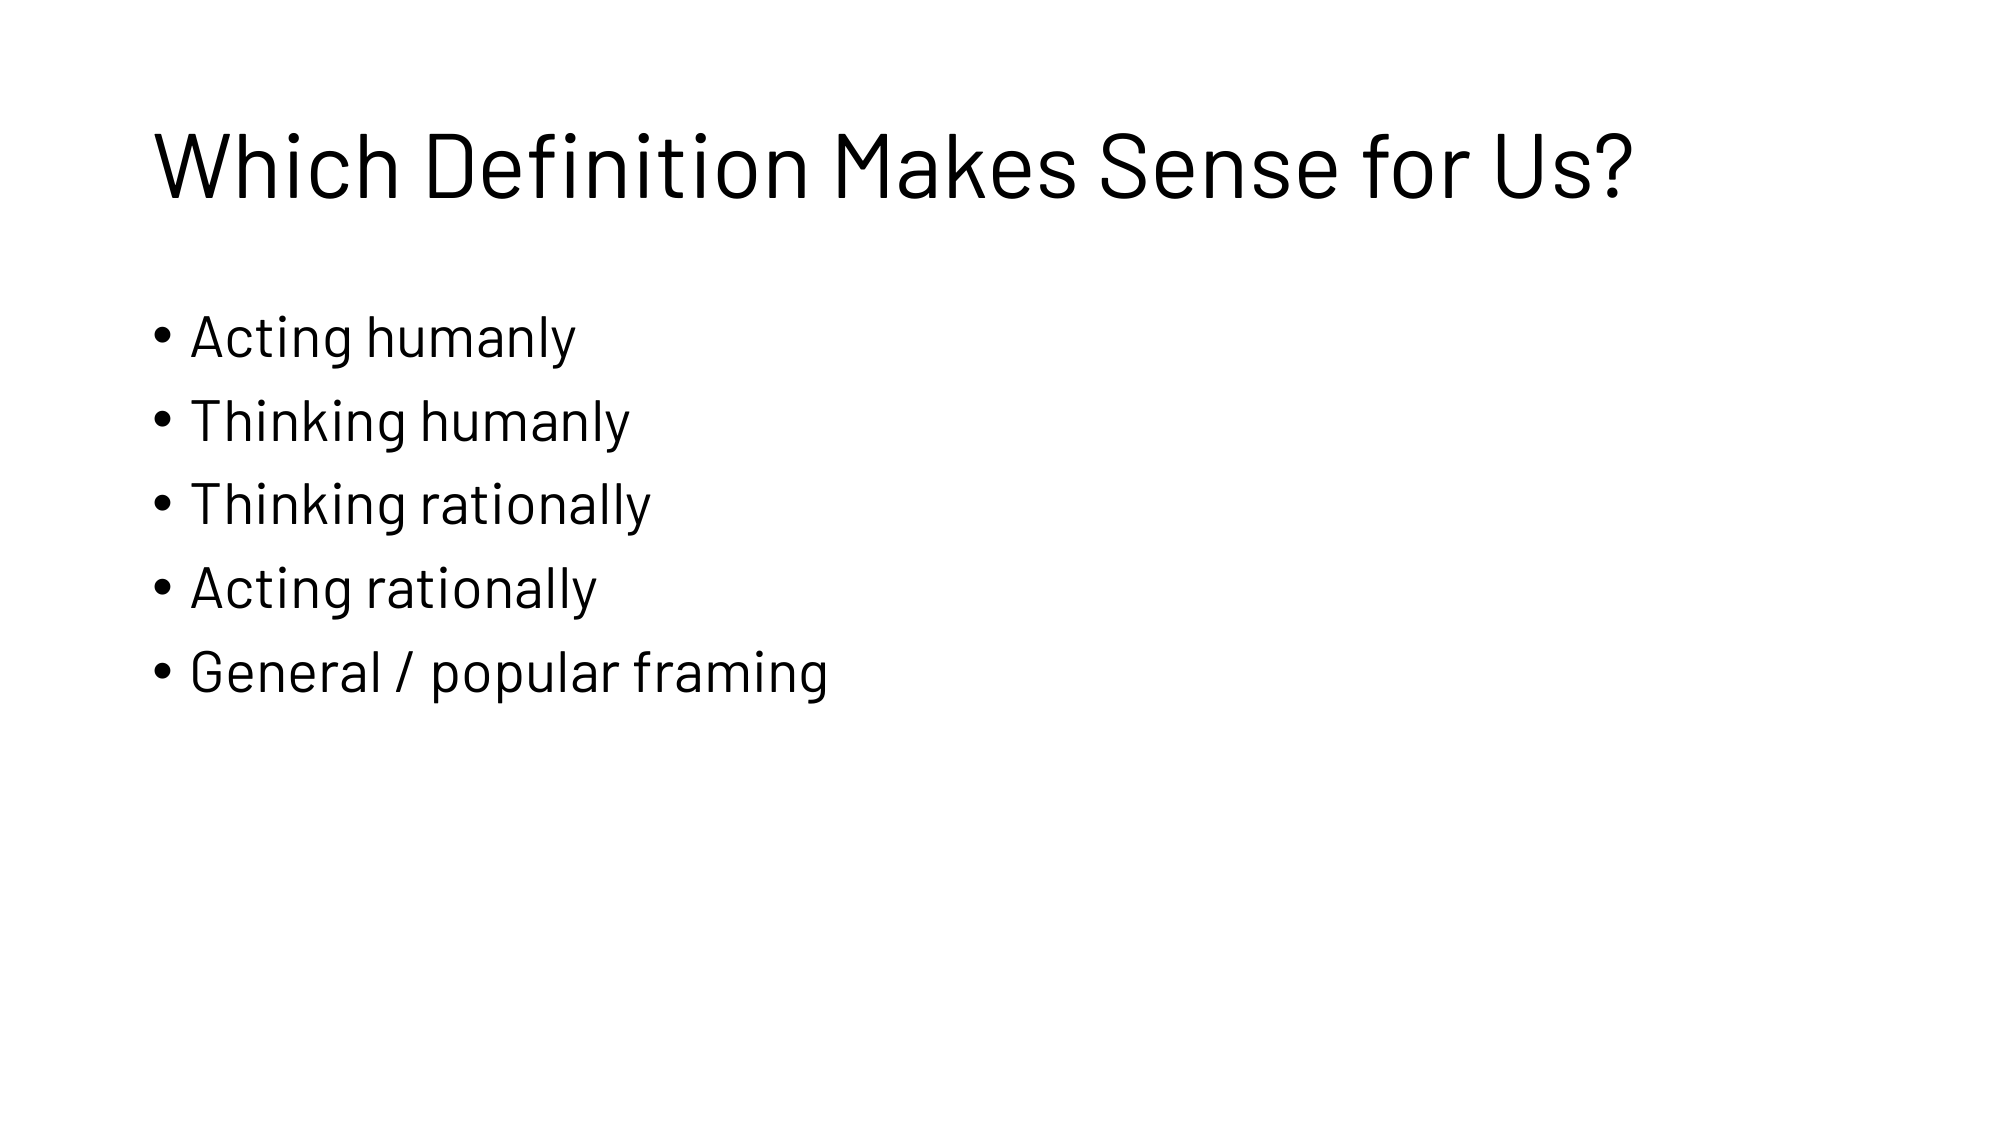

# Which Definition Makes Sense for Us?
Acting humanly
Thinking humanly
Thinking rationally
Acting rationally
General / popular framing